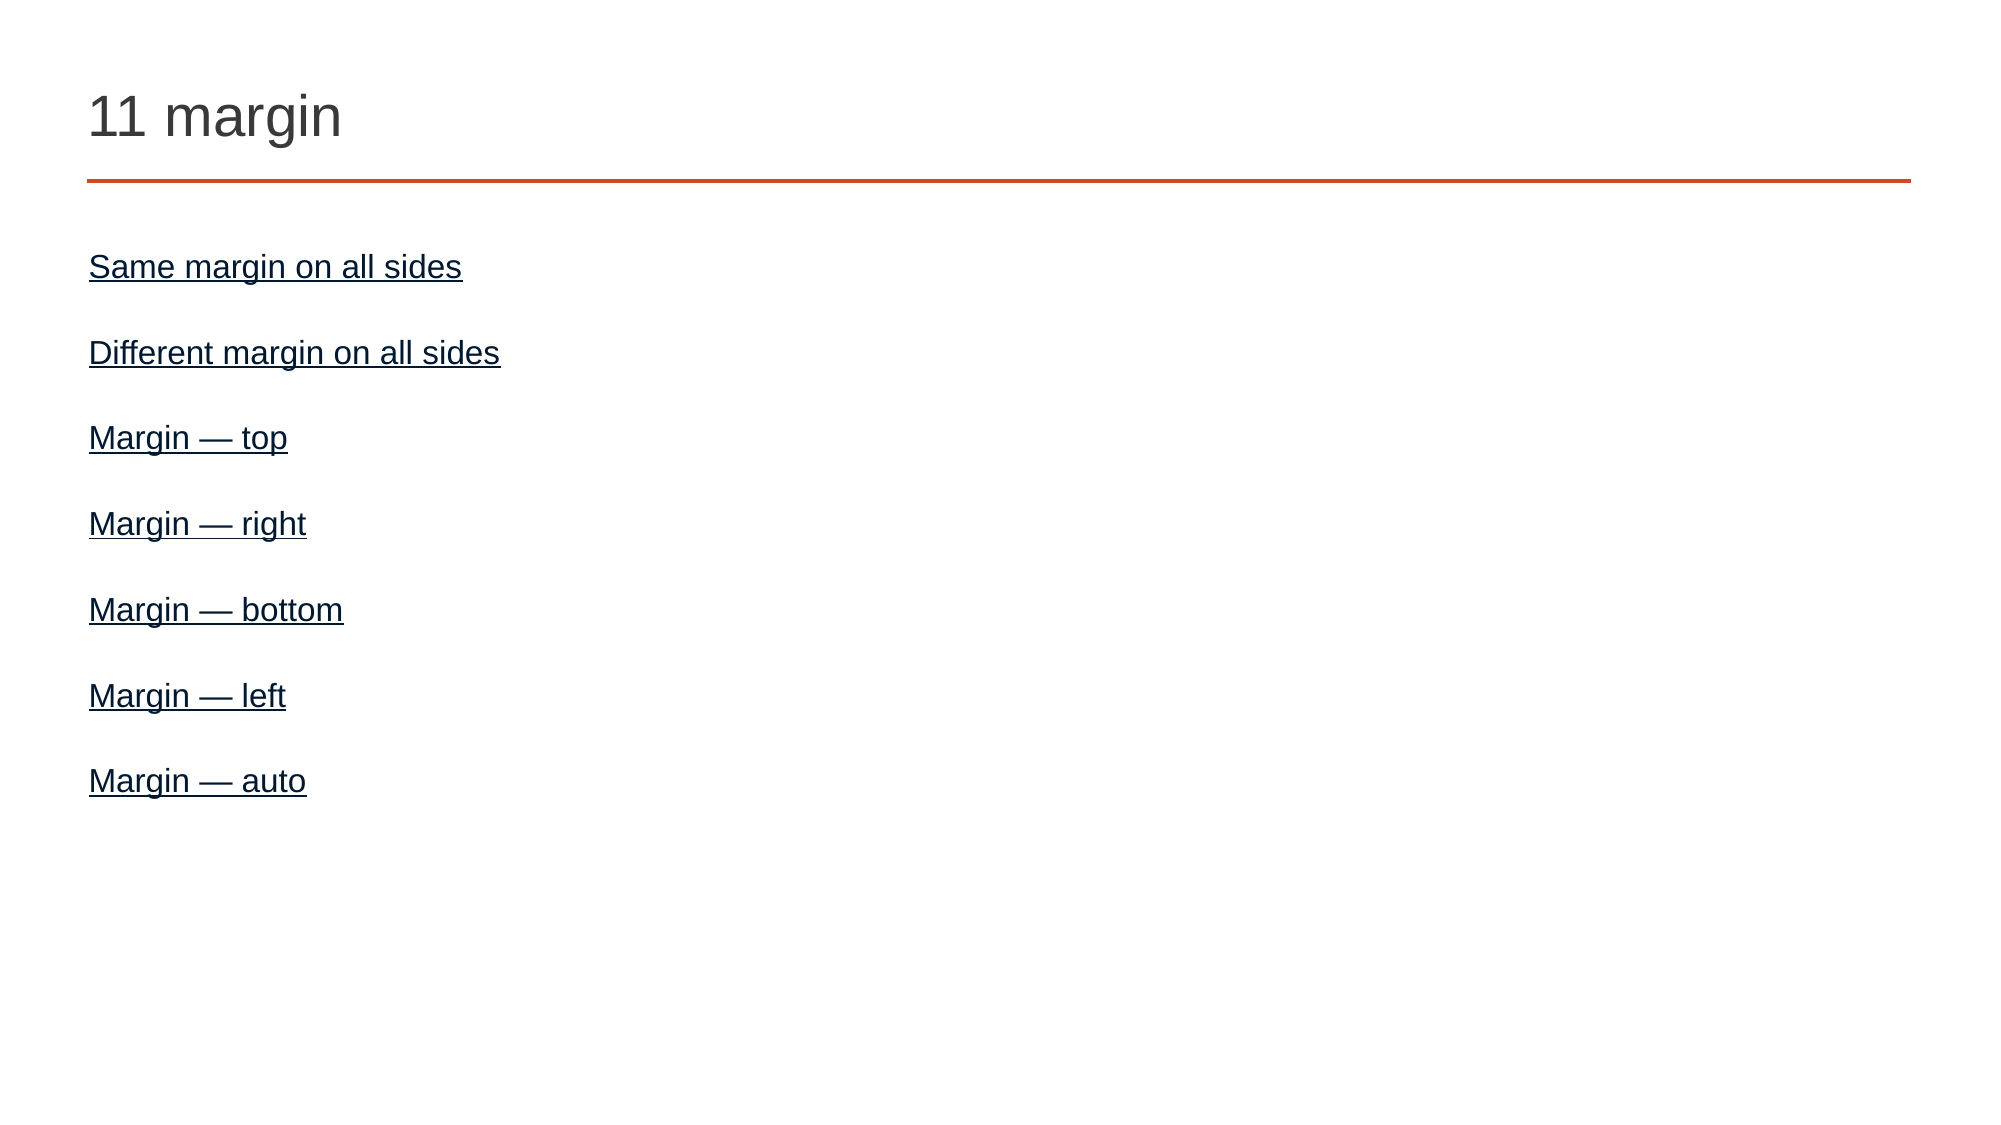

# 11 margin
Same margin on all sides
Different margin on all sides
Margin — top
Margin — right
Margin — bottom
Margin — left
Margin — auto